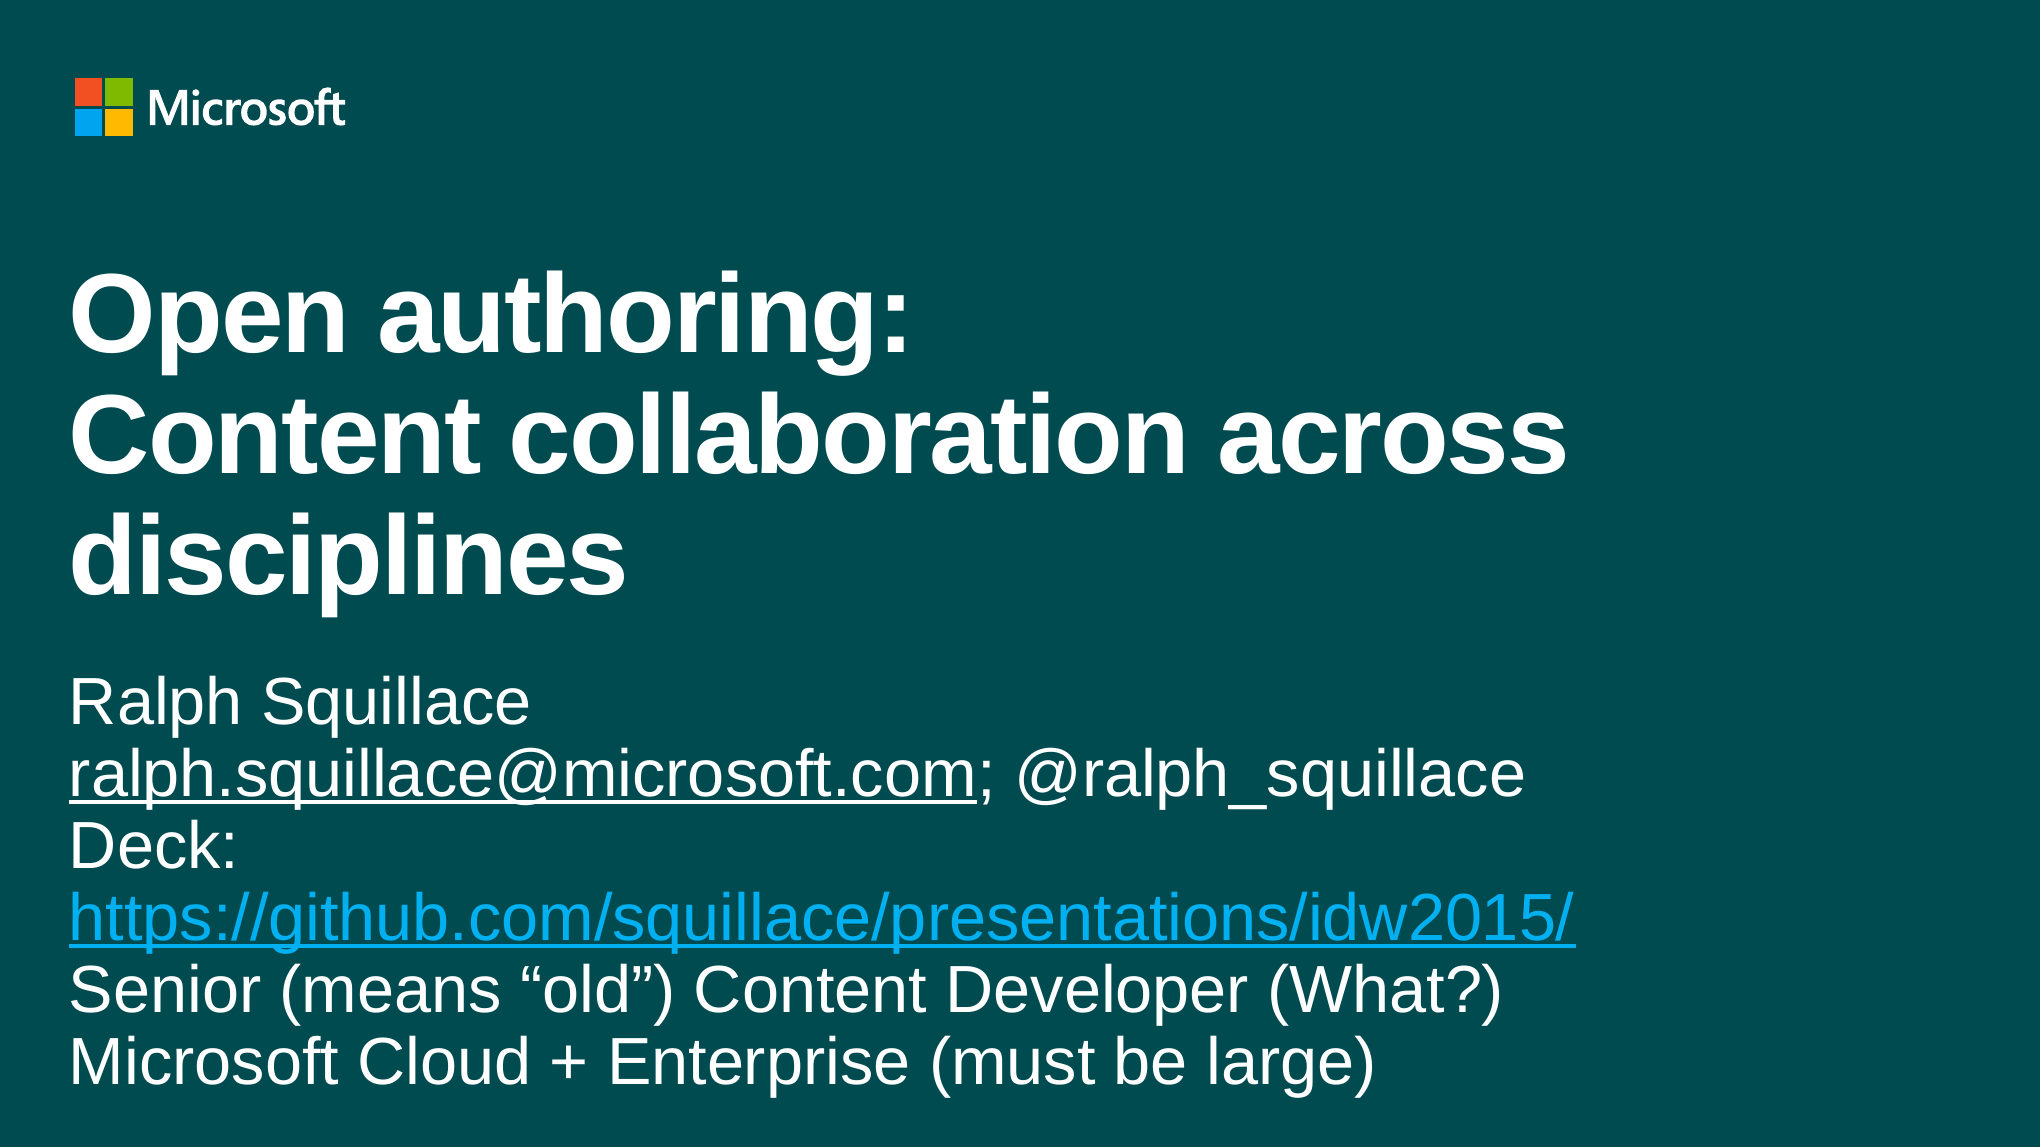

# Open authoring: Content collaboration across disciplines
Ralph Squillace
ralph.squillace@microsoft.com; @ralph_squillace
Deck: https://github.com/squillace/presentations/idw2015/
Senior (means “old”) Content Developer (What?)
Microsoft Cloud + Enterprise (must be large)